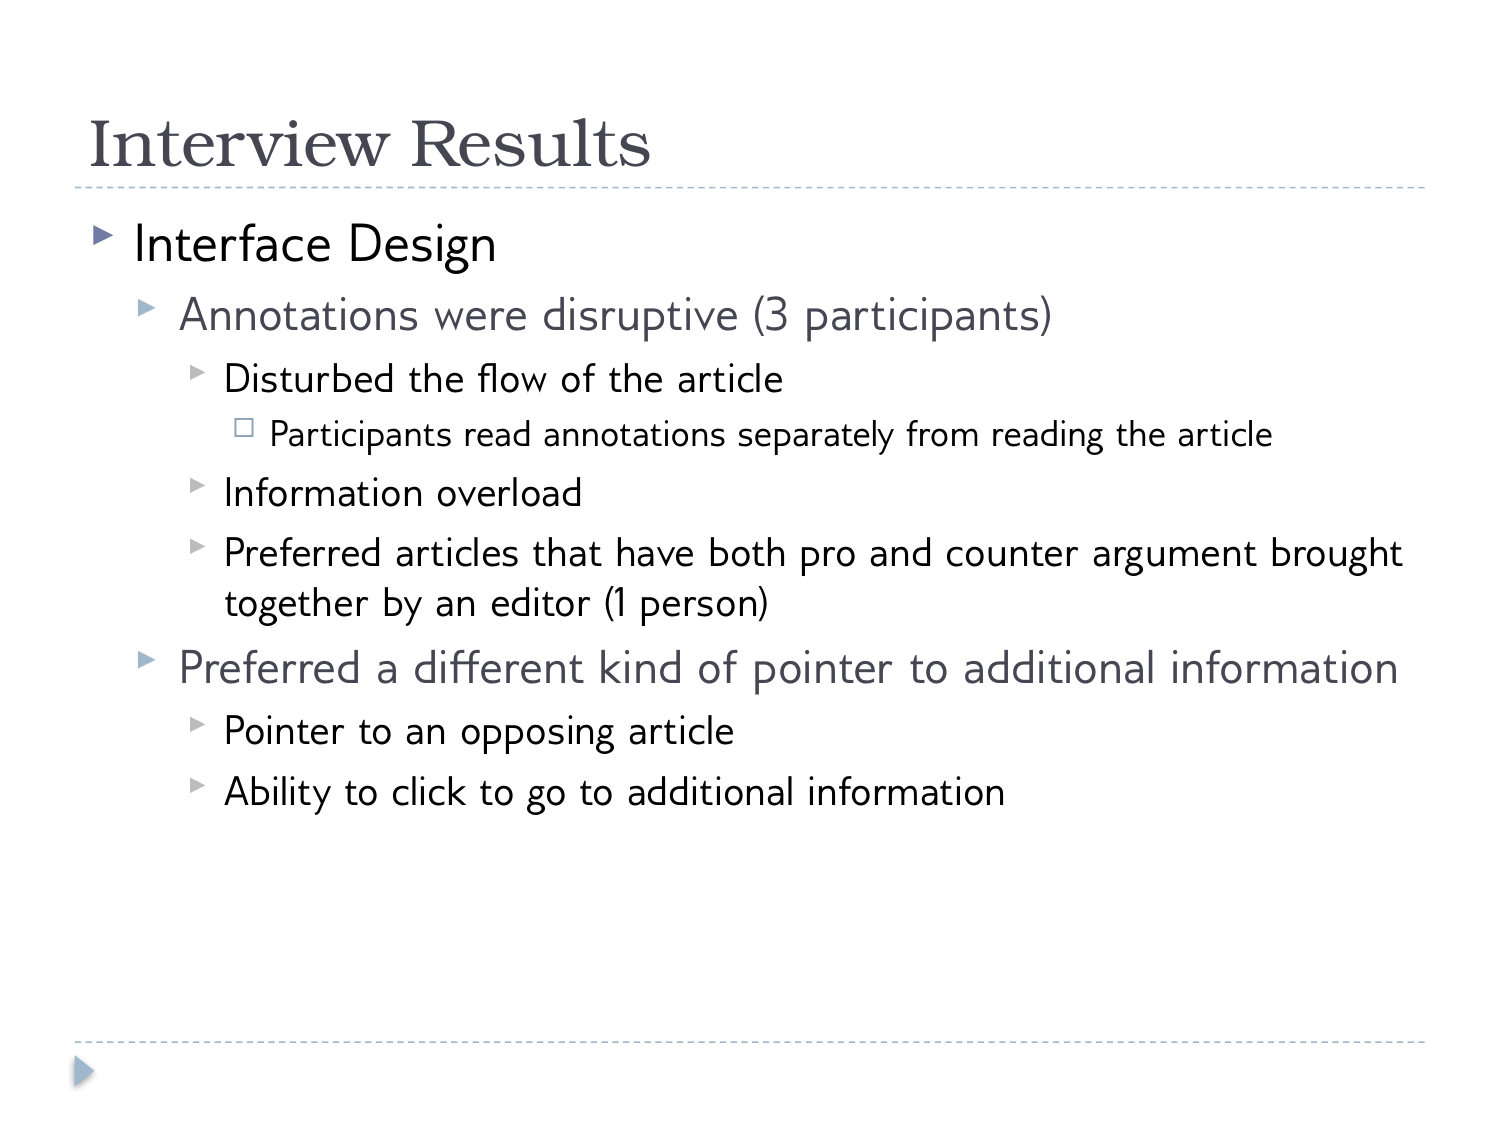

# Interview Results
Interface Design
Annotations were disruptive (3 participants)
Disturbed the flow of the article
Participants read annotations separately from reading the article
Information overload
Preferred articles that have both pro and counter argument brought together by an editor (1 person)
Preferred a different kind of pointer to additional information
Pointer to an opposing article
Ability to click to go to additional information